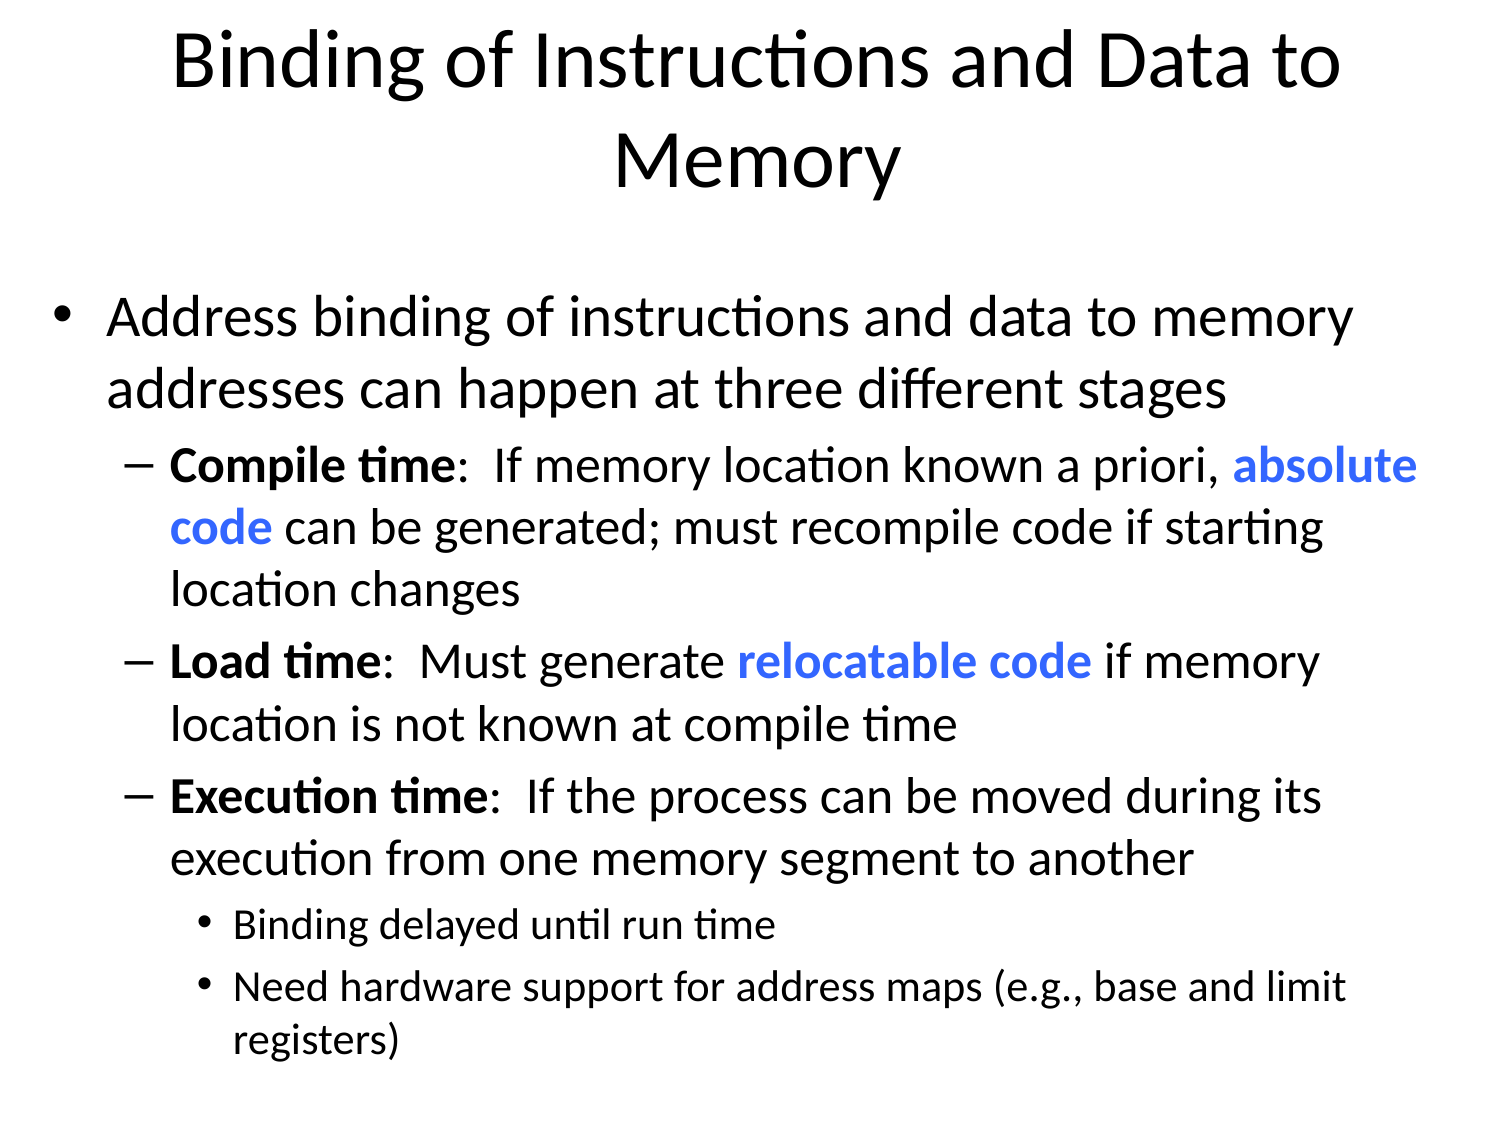

# Binding of Instructions and Data to Memory

Address binding of instructions and data to memory addresses can happen at three different stages
Compile time:  If memory location known a priori, absolute code can be generated; must recompile code if starting location changes
Load time:  Must generate relocatable code if memory location is not known at compile time
Execution time:  If the process can be moved during its execution from one memory segment to another
Binding delayed until run time
Need hardware support for address maps (e.g., base and limit registers)